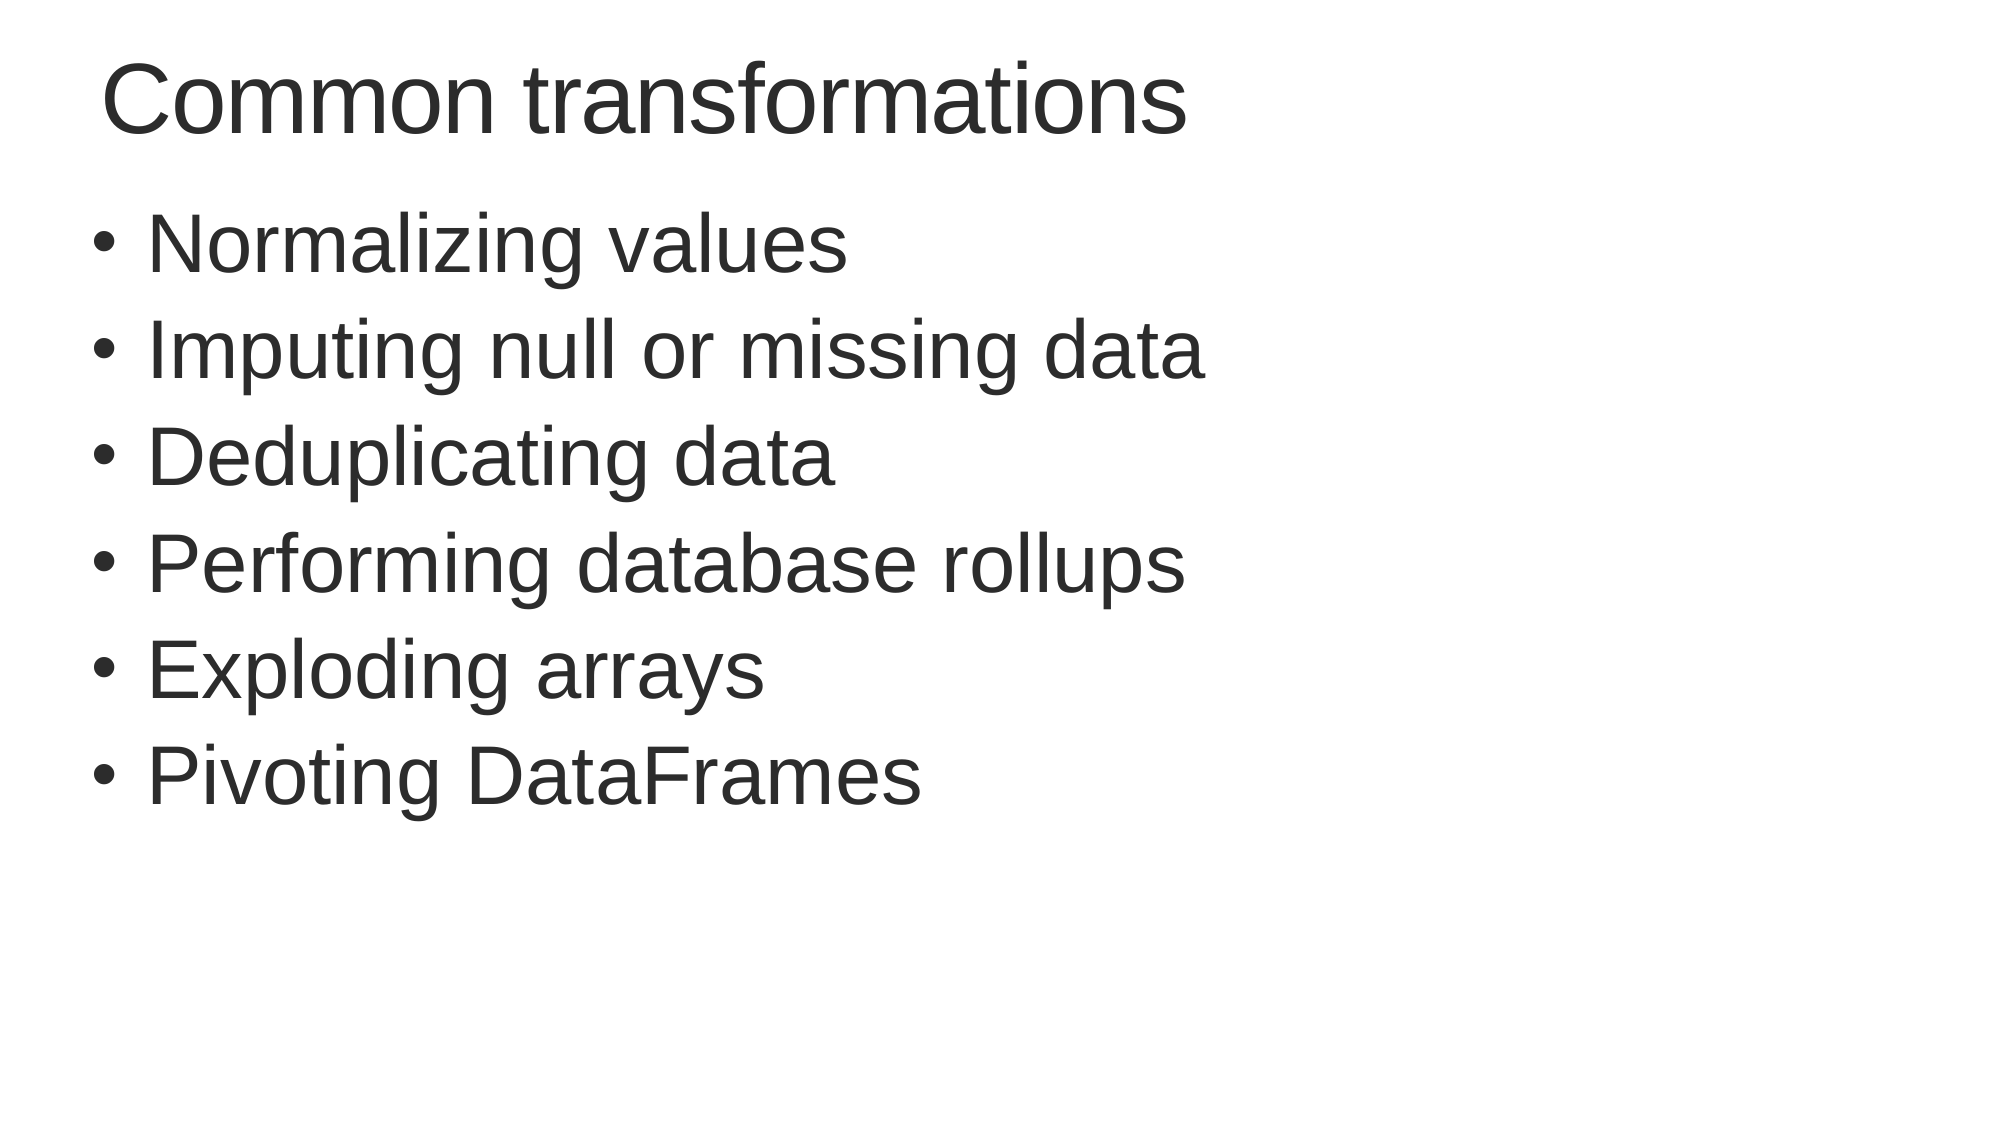

# Common transformations
Normalizing values
Imputing null or missing data
Deduplicating data
Performing database rollups
Exploding arrays
Pivoting DataFrames